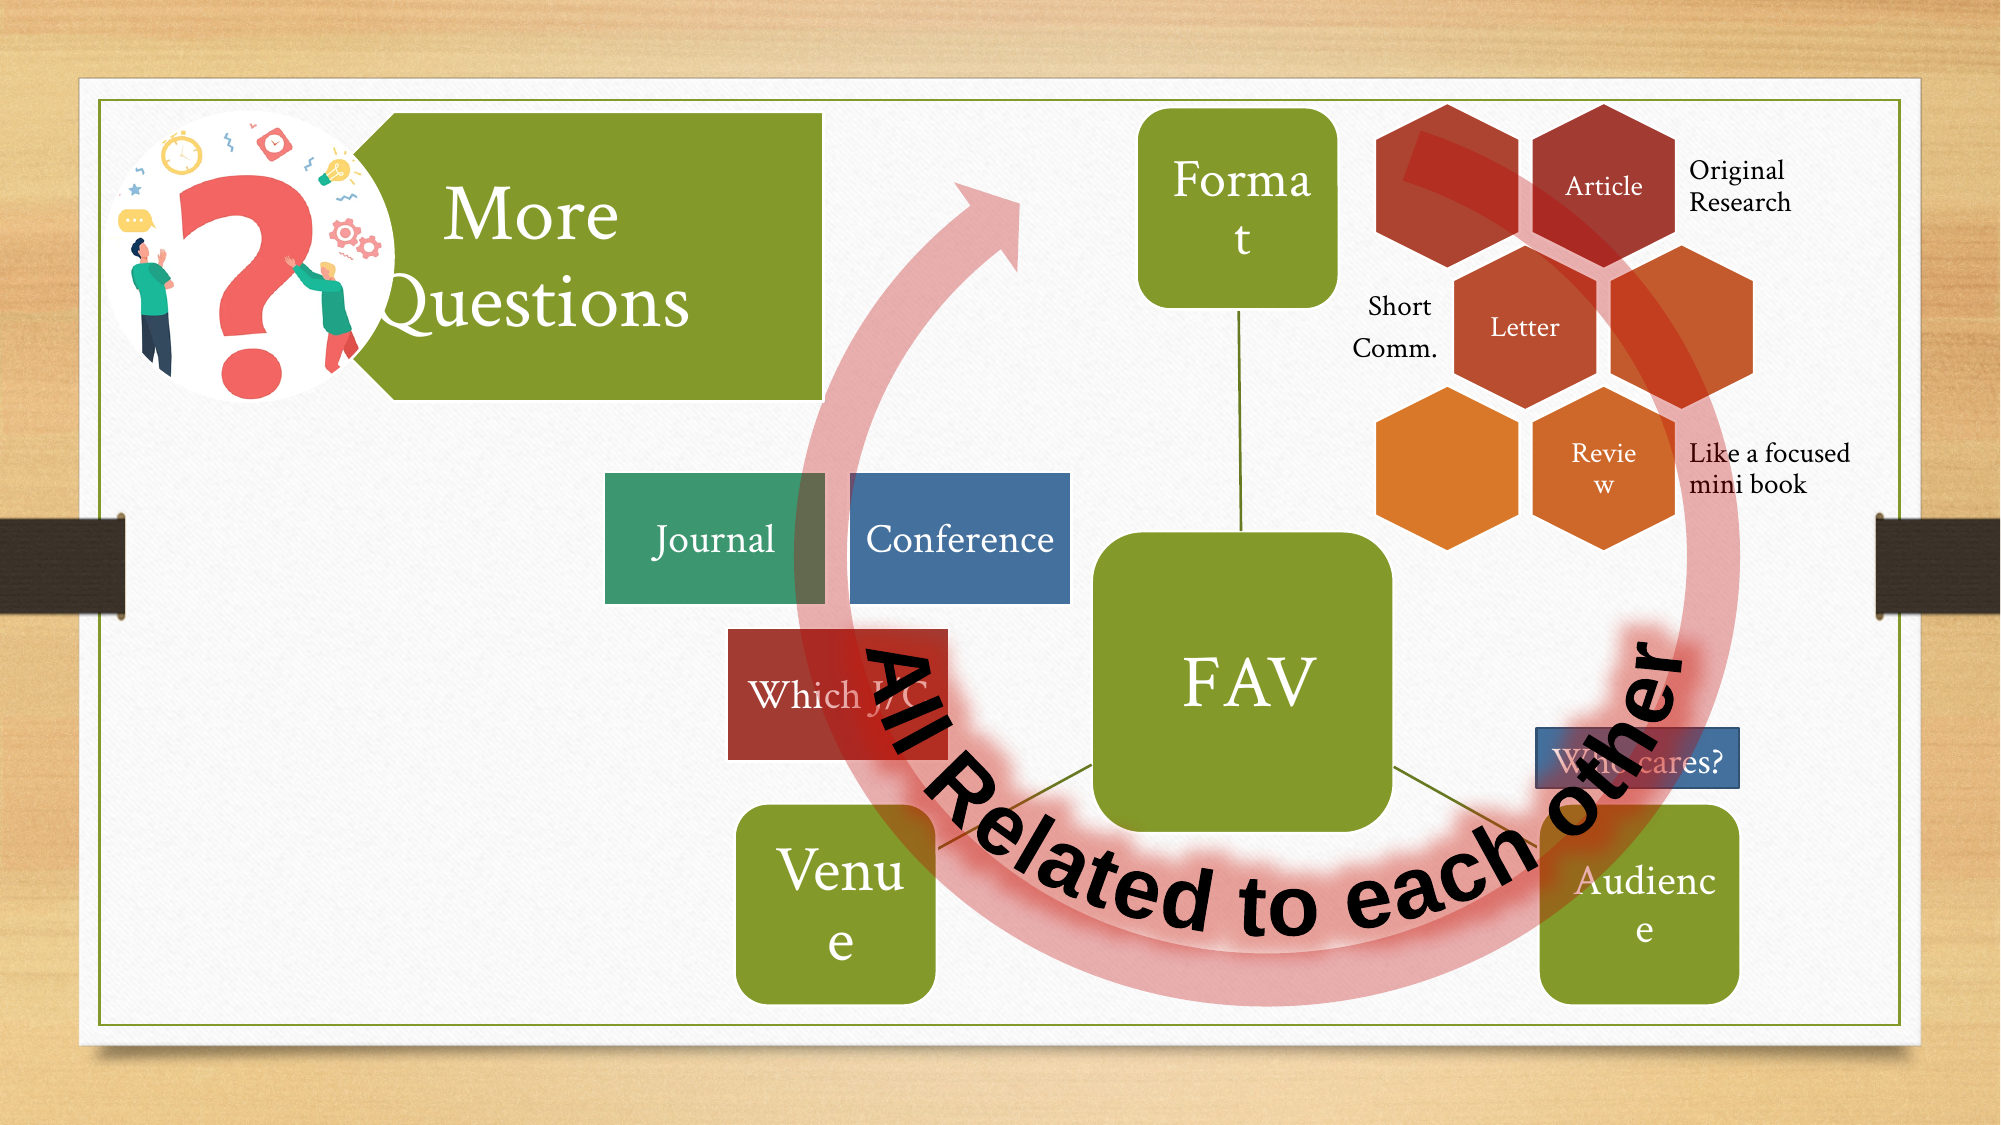

More Questions
FAV
Format
Audience
Venue

Article
Original Research

Letter
Short
Comm.

Review
Like a focused mini book

All Related to each other
Journal
Conference
Which J/C
Who cares?